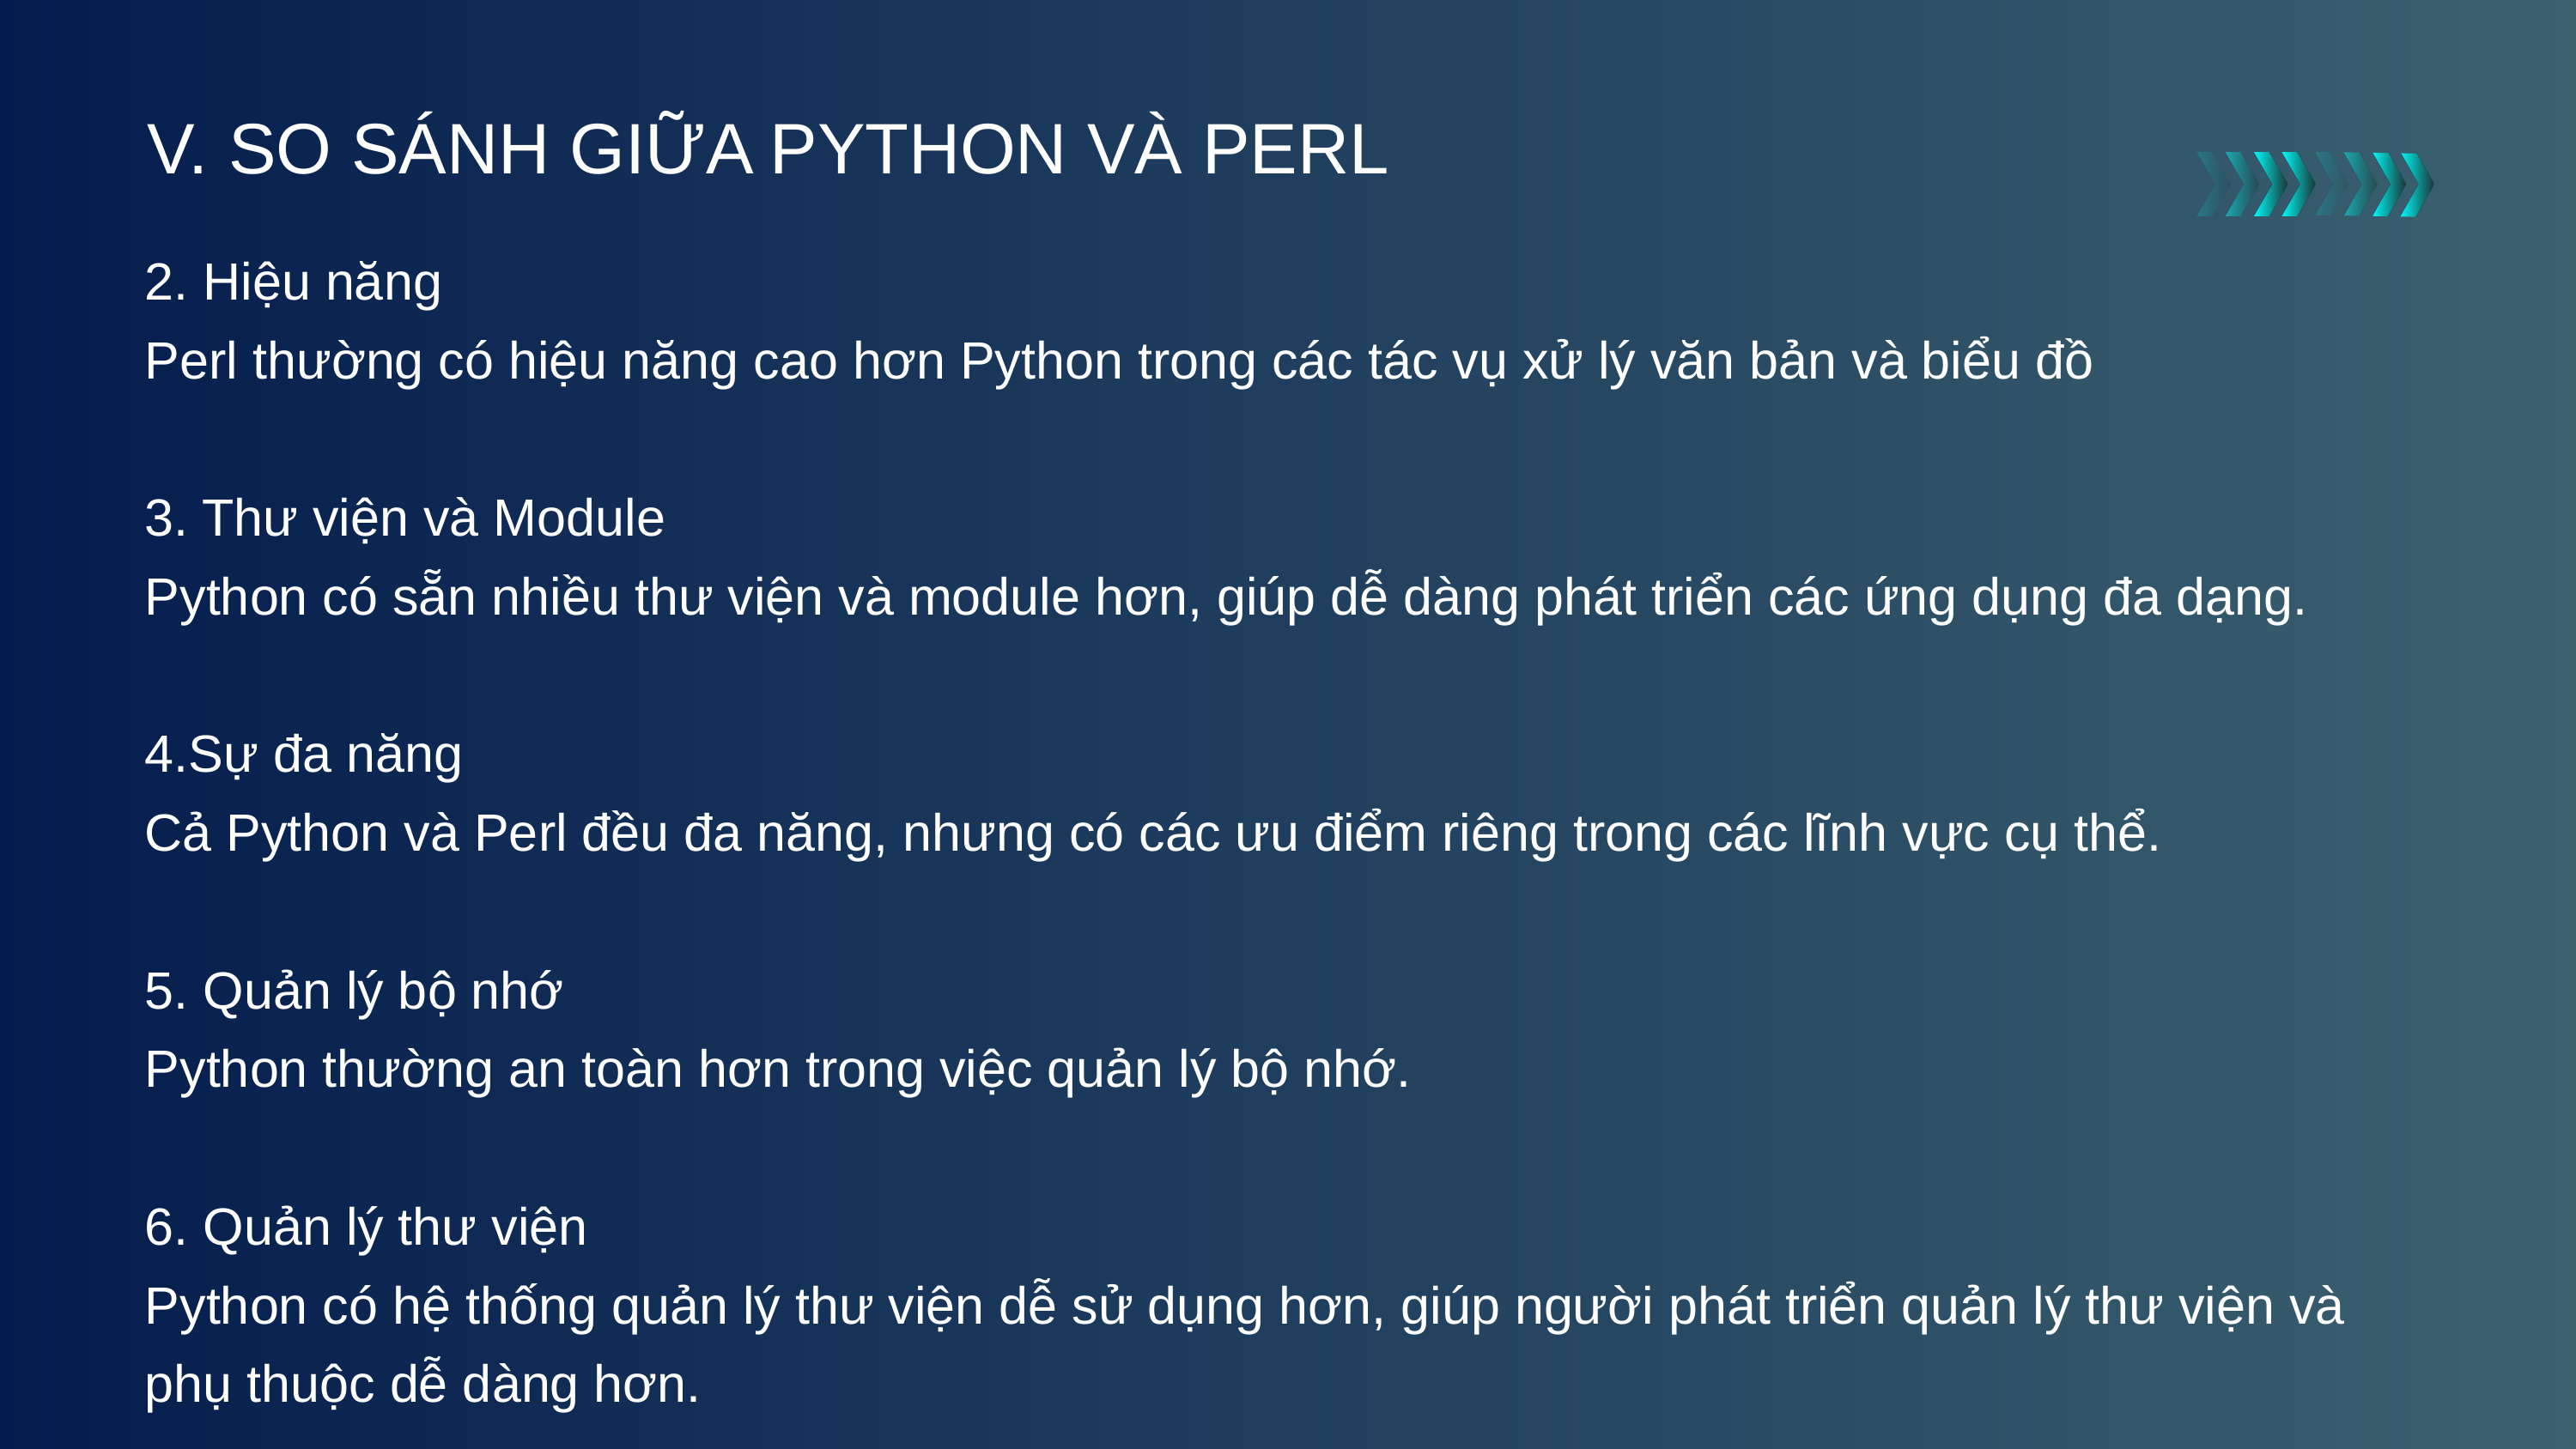

V. SO SÁNH GIỮA PYTHON VÀ PERL

2. Hiệu năng
Perl thường có hiệu năng cao hơn Python trong các tác vụ xử lý văn bản và biểu đồ

3. Thư viện và Module
Python có sẵn nhiều thư viện và module hơn, giúp dễ dàng phát triển các ứng dụng đa dạng.

4.Sự đa năng
Cả Python và Perl đều đa năng, nhưng có các ưu điểm riêng trong các lĩnh vực cụ thể.

5. Quản lý bộ nhớ
Python thường an toàn hơn trong việc quản lý bộ nhớ.

6. Quản lý thư viện
Python có hệ thống quản lý thư viện dễ sử dụng hơn, giúp người phát triển quản lý thư viện và phụ thuộc dễ dàng hơn.